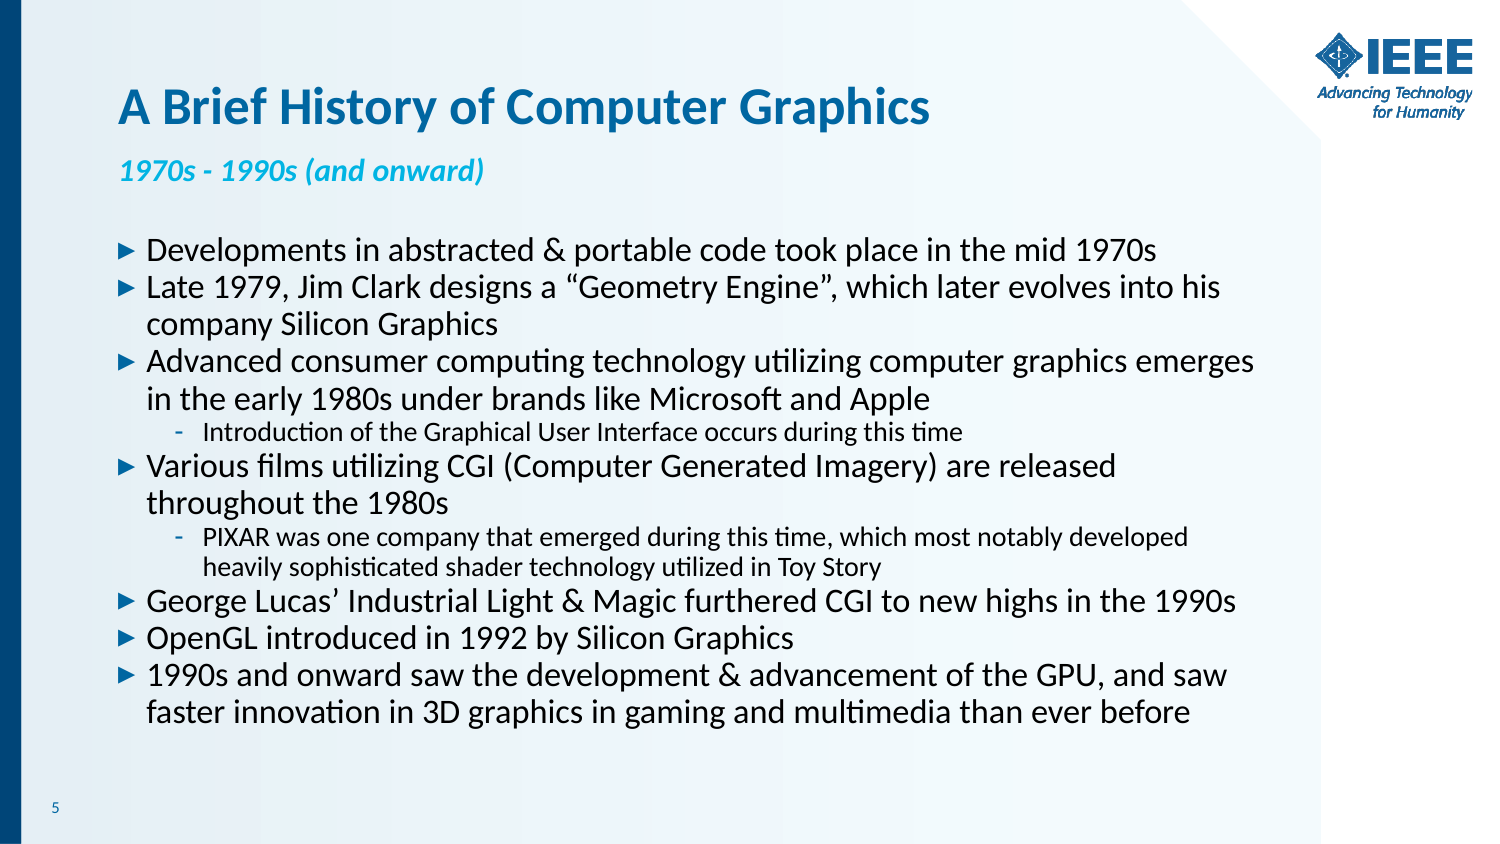

# A Brief History of Computer Graphics
1970s - 1990s (and onward)
Developments in abstracted & portable code took place in the mid 1970s
Late 1979, Jim Clark designs a “Geometry Engine”, which later evolves into his company Silicon Graphics
Advanced consumer computing technology utilizing computer graphics emerges in the early 1980s under brands like Microsoft and Apple
Introduction of the Graphical User Interface occurs during this time
Various films utilizing CGI (Computer Generated Imagery) are released throughout the 1980s
PIXAR was one company that emerged during this time, which most notably developed heavily sophisticated shader technology utilized in Toy Story
George Lucas’ Industrial Light & Magic furthered CGI to new highs in the 1990s
OpenGL introduced in 1992 by Silicon Graphics
1990s and onward saw the development & advancement of the GPU, and saw faster innovation in 3D graphics in gaming and multimedia than ever before
5